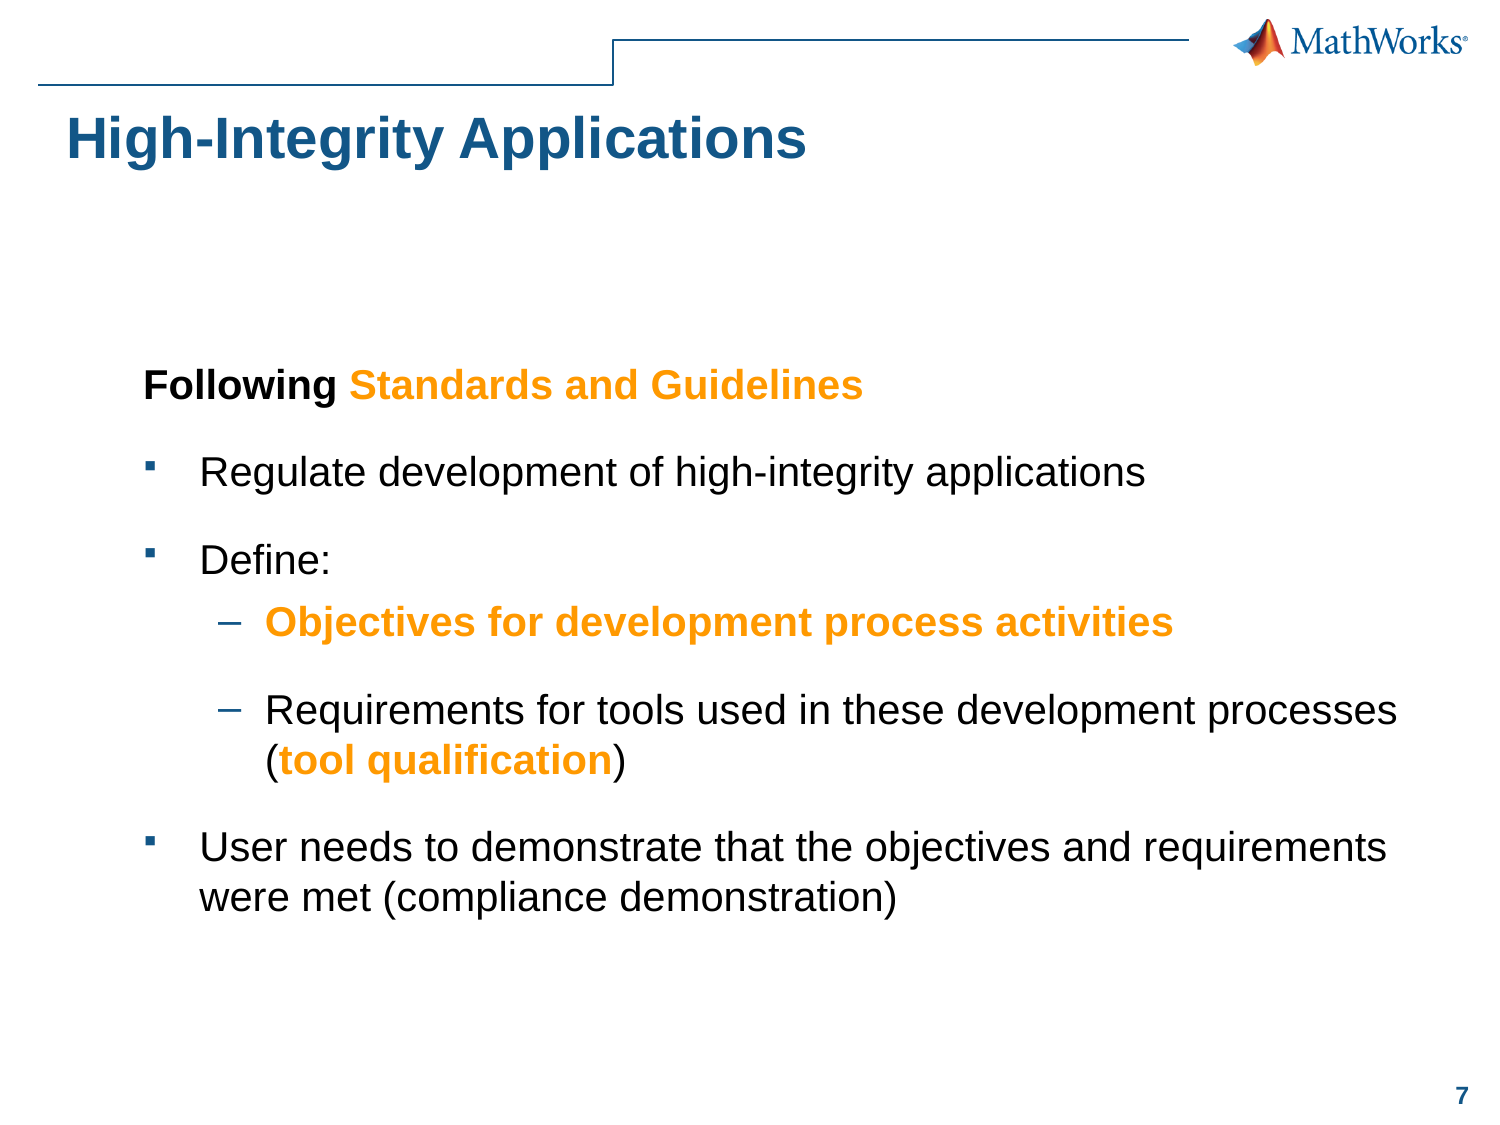

# High-Integrity Applications
Following Standards and Guidelines
Regulate development of high-integrity applications
Define:
Objectives for development process activities
Requirements for tools used in these development processes (tool qualification)
User needs to demonstrate that the objectives and requirements
were met (compliance demonstration)